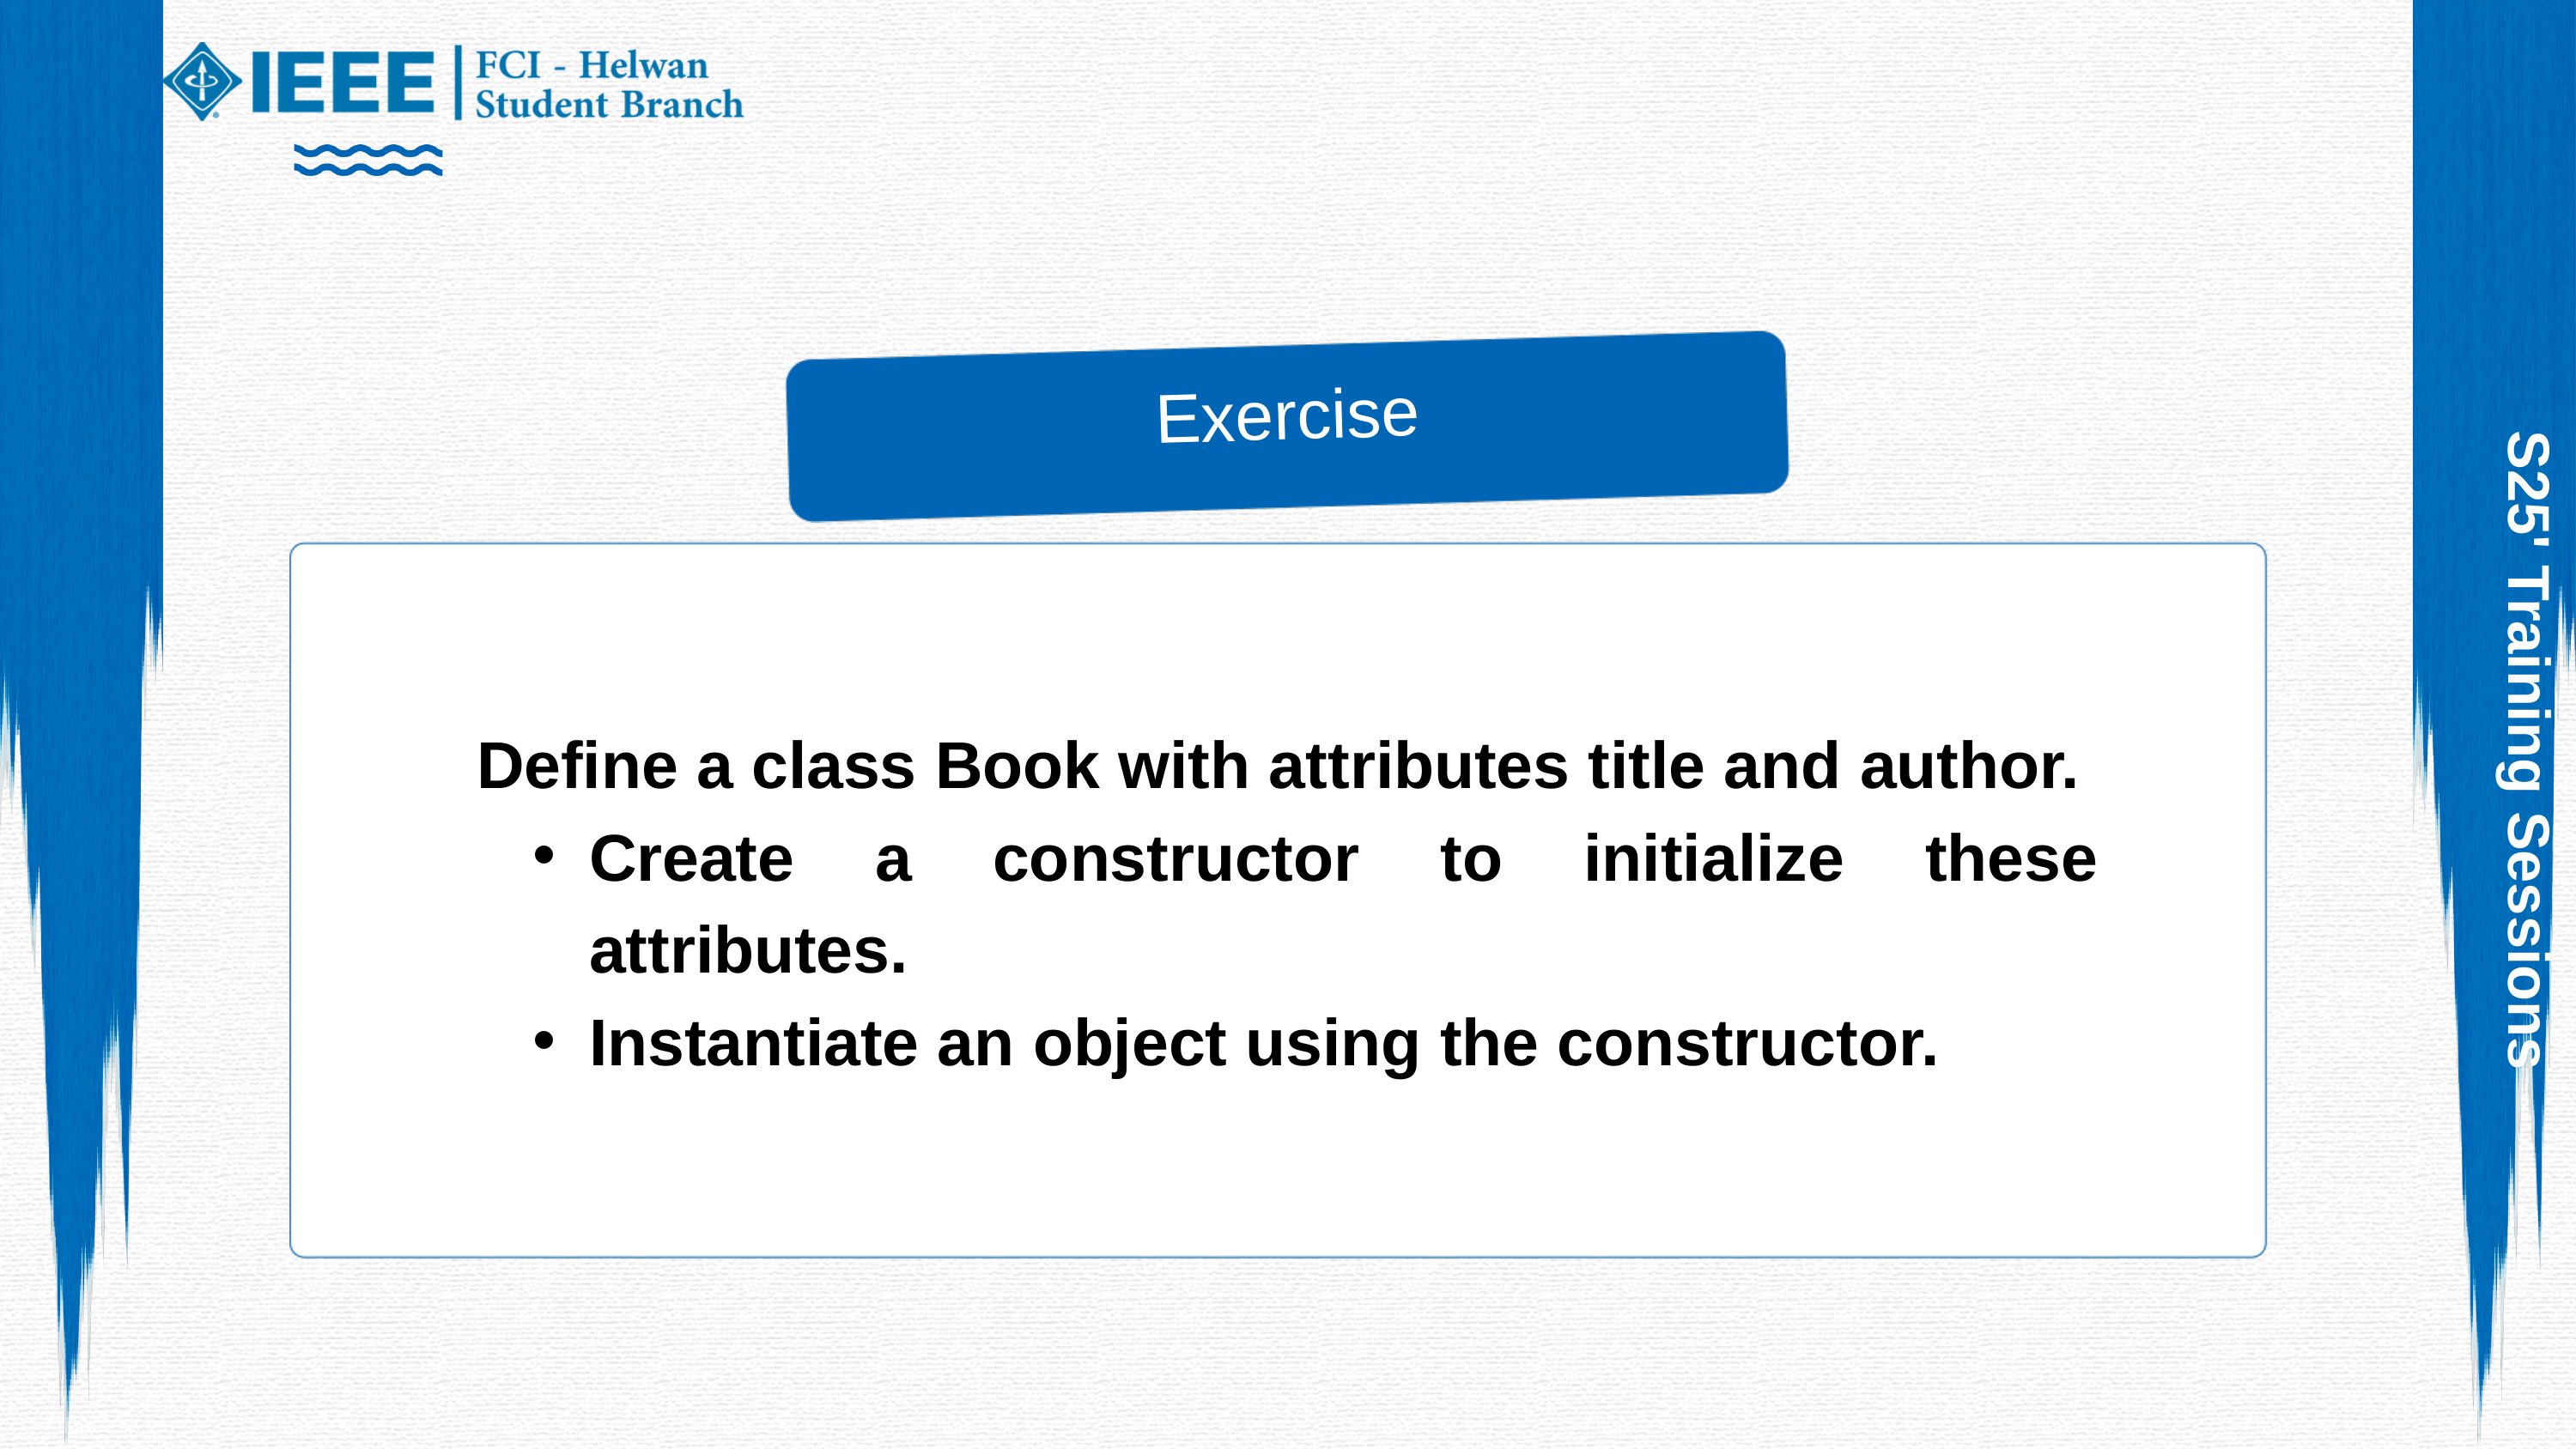

Exercise

S25' Training Sessions

Define a class Book with attributes title and author.
Create a constructor to initialize these attributes.
Instantiate an object using the constructor.